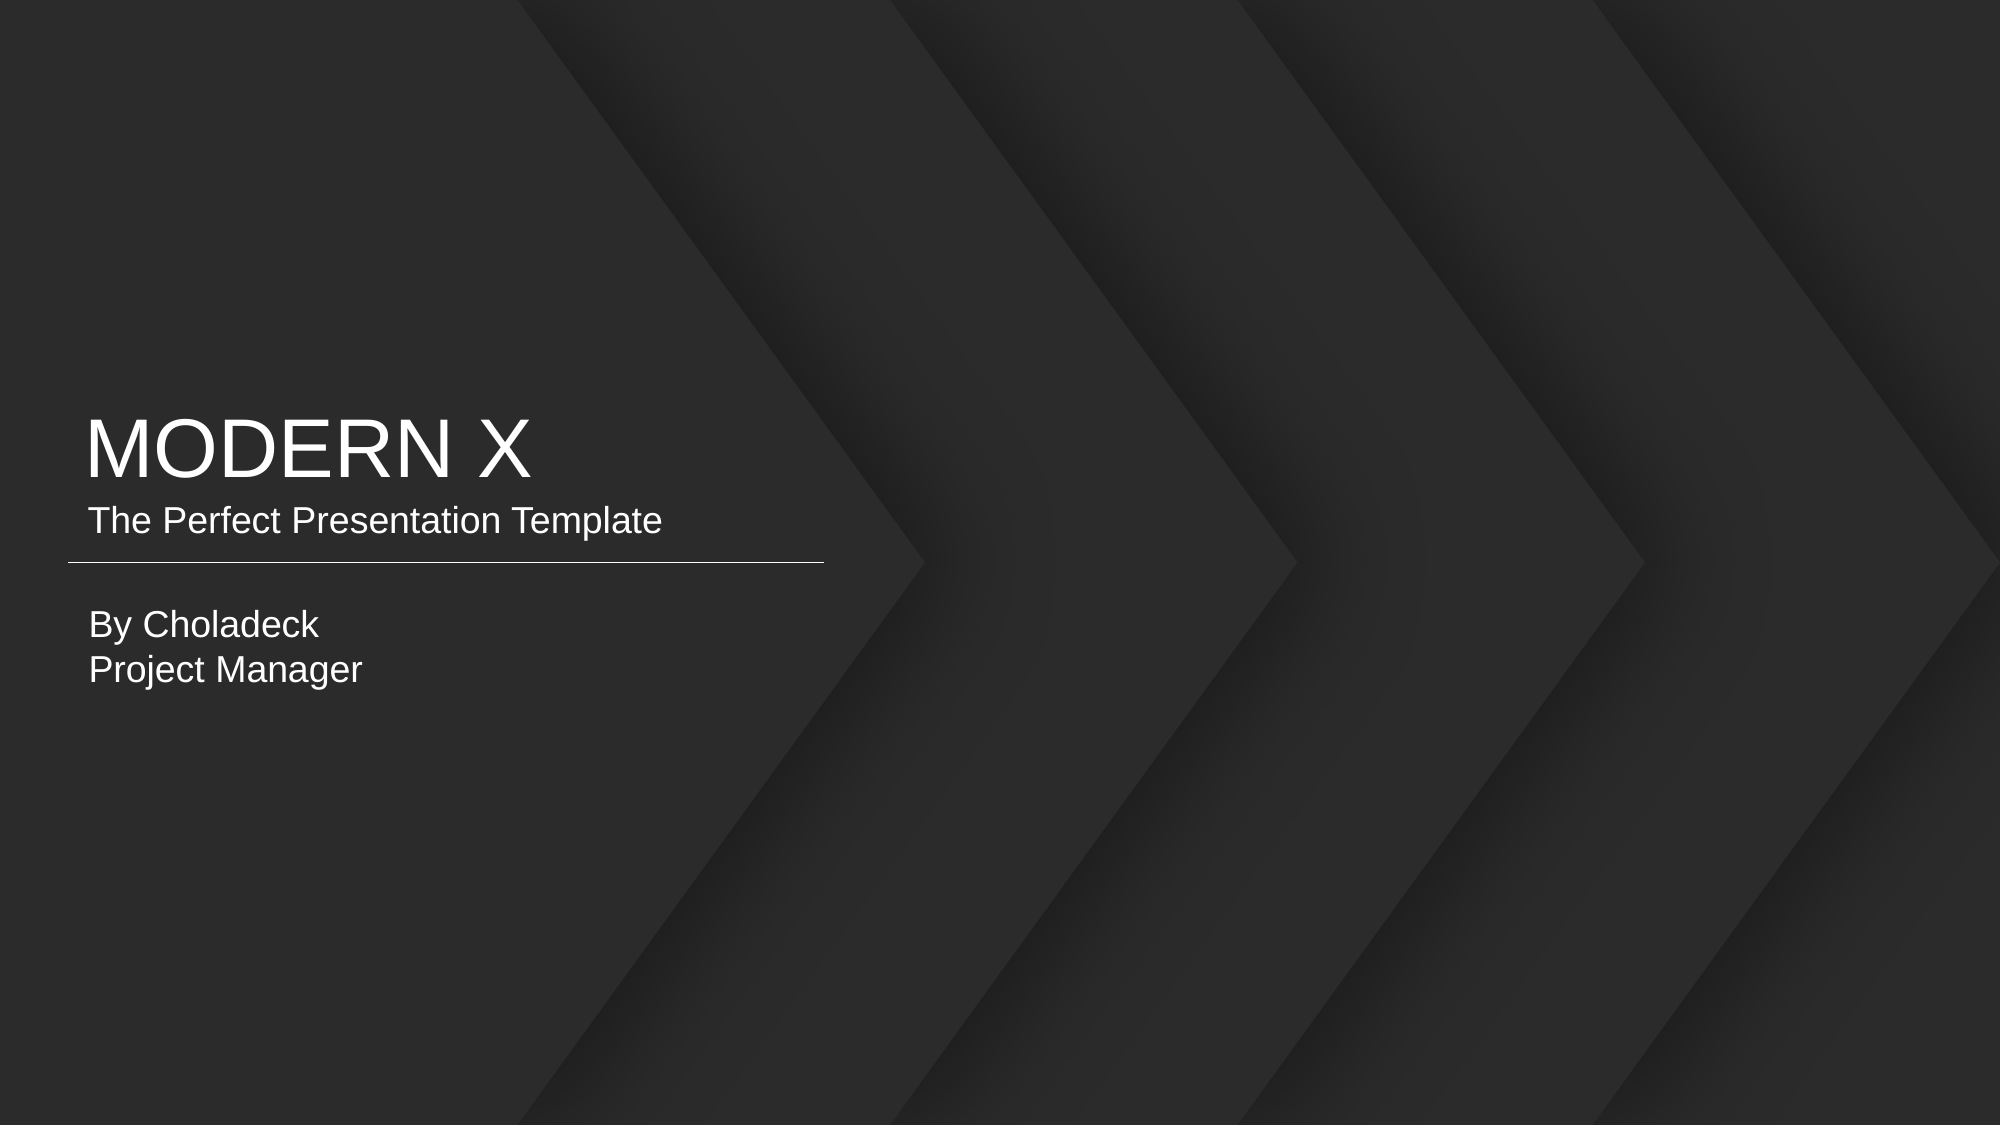

MODERN X
The Perfect Presentation Template
By Choladeck
Project Manager